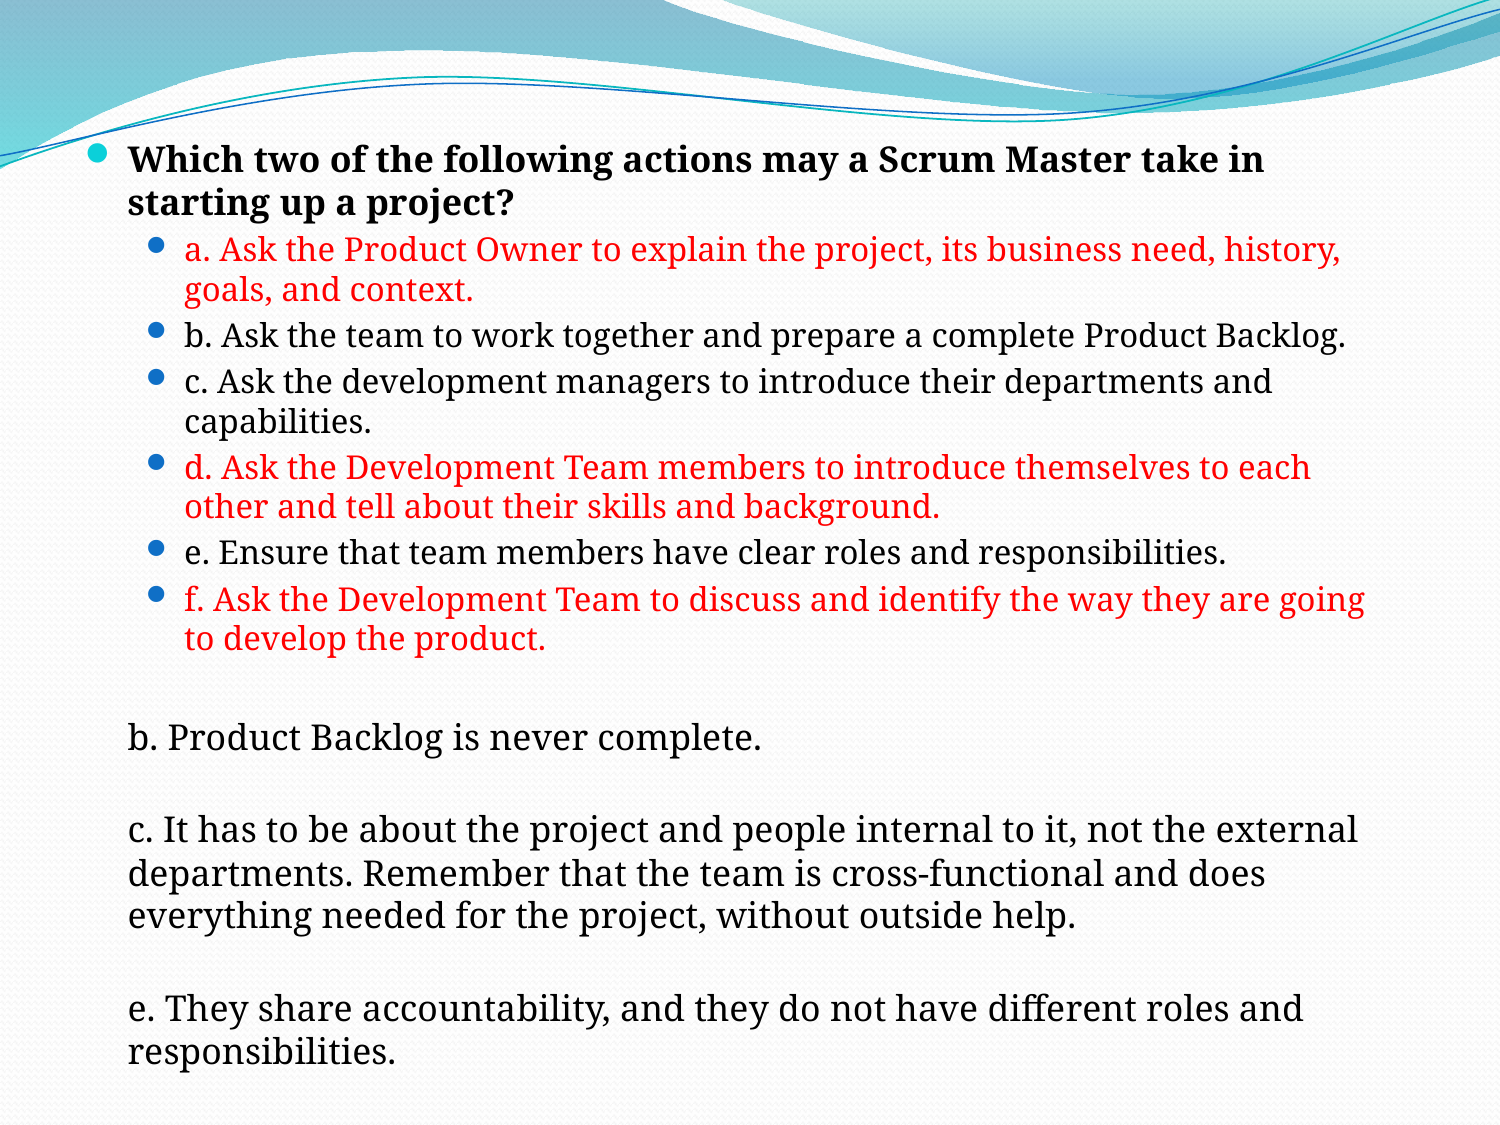

Which two of the following actions may a Scrum Master take in starting up a project?
a. Ask the Product Owner to explain the project, its business need, history, goals, and context.
b. Ask the team to work together and prepare a complete Product Backlog.
c. Ask the development managers to introduce their departments and capabilities.
d. Ask the Development Team members to introduce themselves to each other and tell about their skills and background.
e. Ensure that team members have clear roles and responsibilities.
f. Ask the Development Team to discuss and identify the way they are going to develop the product.

	b. Product Backlog is never complete.
c. It has to be about the project and people internal to it, not the external departments. Remember that the team is cross-functional and does everything needed for the project, without outside help.
e. They share accountability, and they do not have different roles and responsibilities.